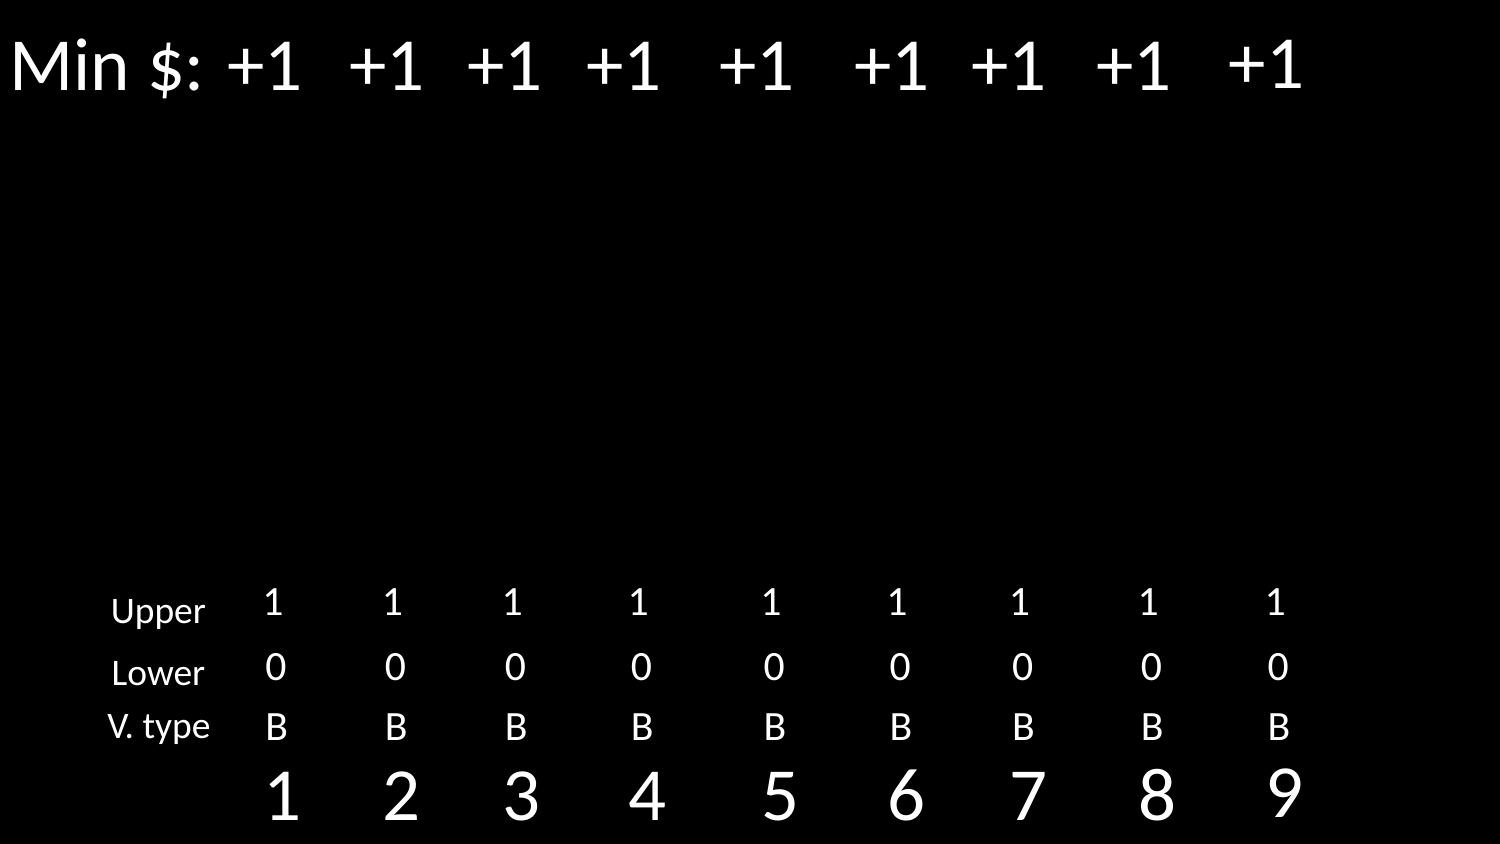

+1
+1
+1
+1
+1
+1
+1
+1
+1
Min $:
1
1
1
1
1
1
1
1
1
Upper
0
0
0
0
0
0
0
0
0
Lower
B
B
B
B
B
B
B
B
B
V. type
9
1
2
3
4
5
6
7
8